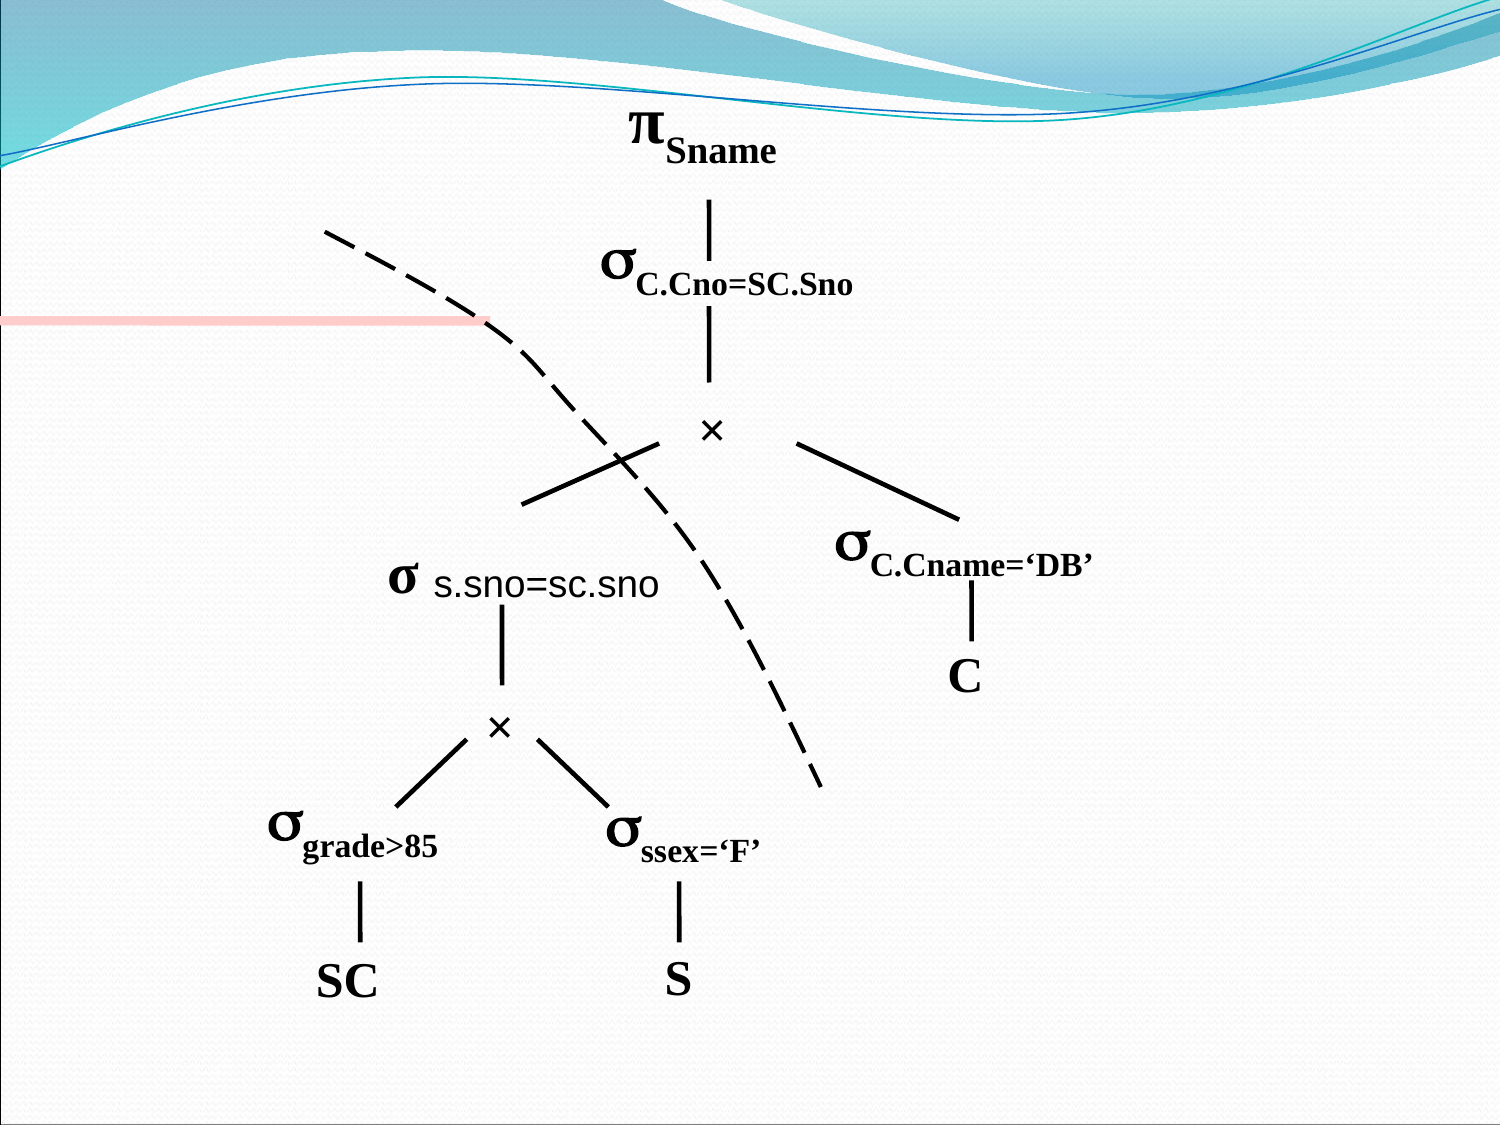

πSname

σC.Cno=SC.Sno

×

σC.Cname=‘DB’
σ s.sno=sc.sno

C
×

σgrade>85
σssex=‘F’

SC
S

896